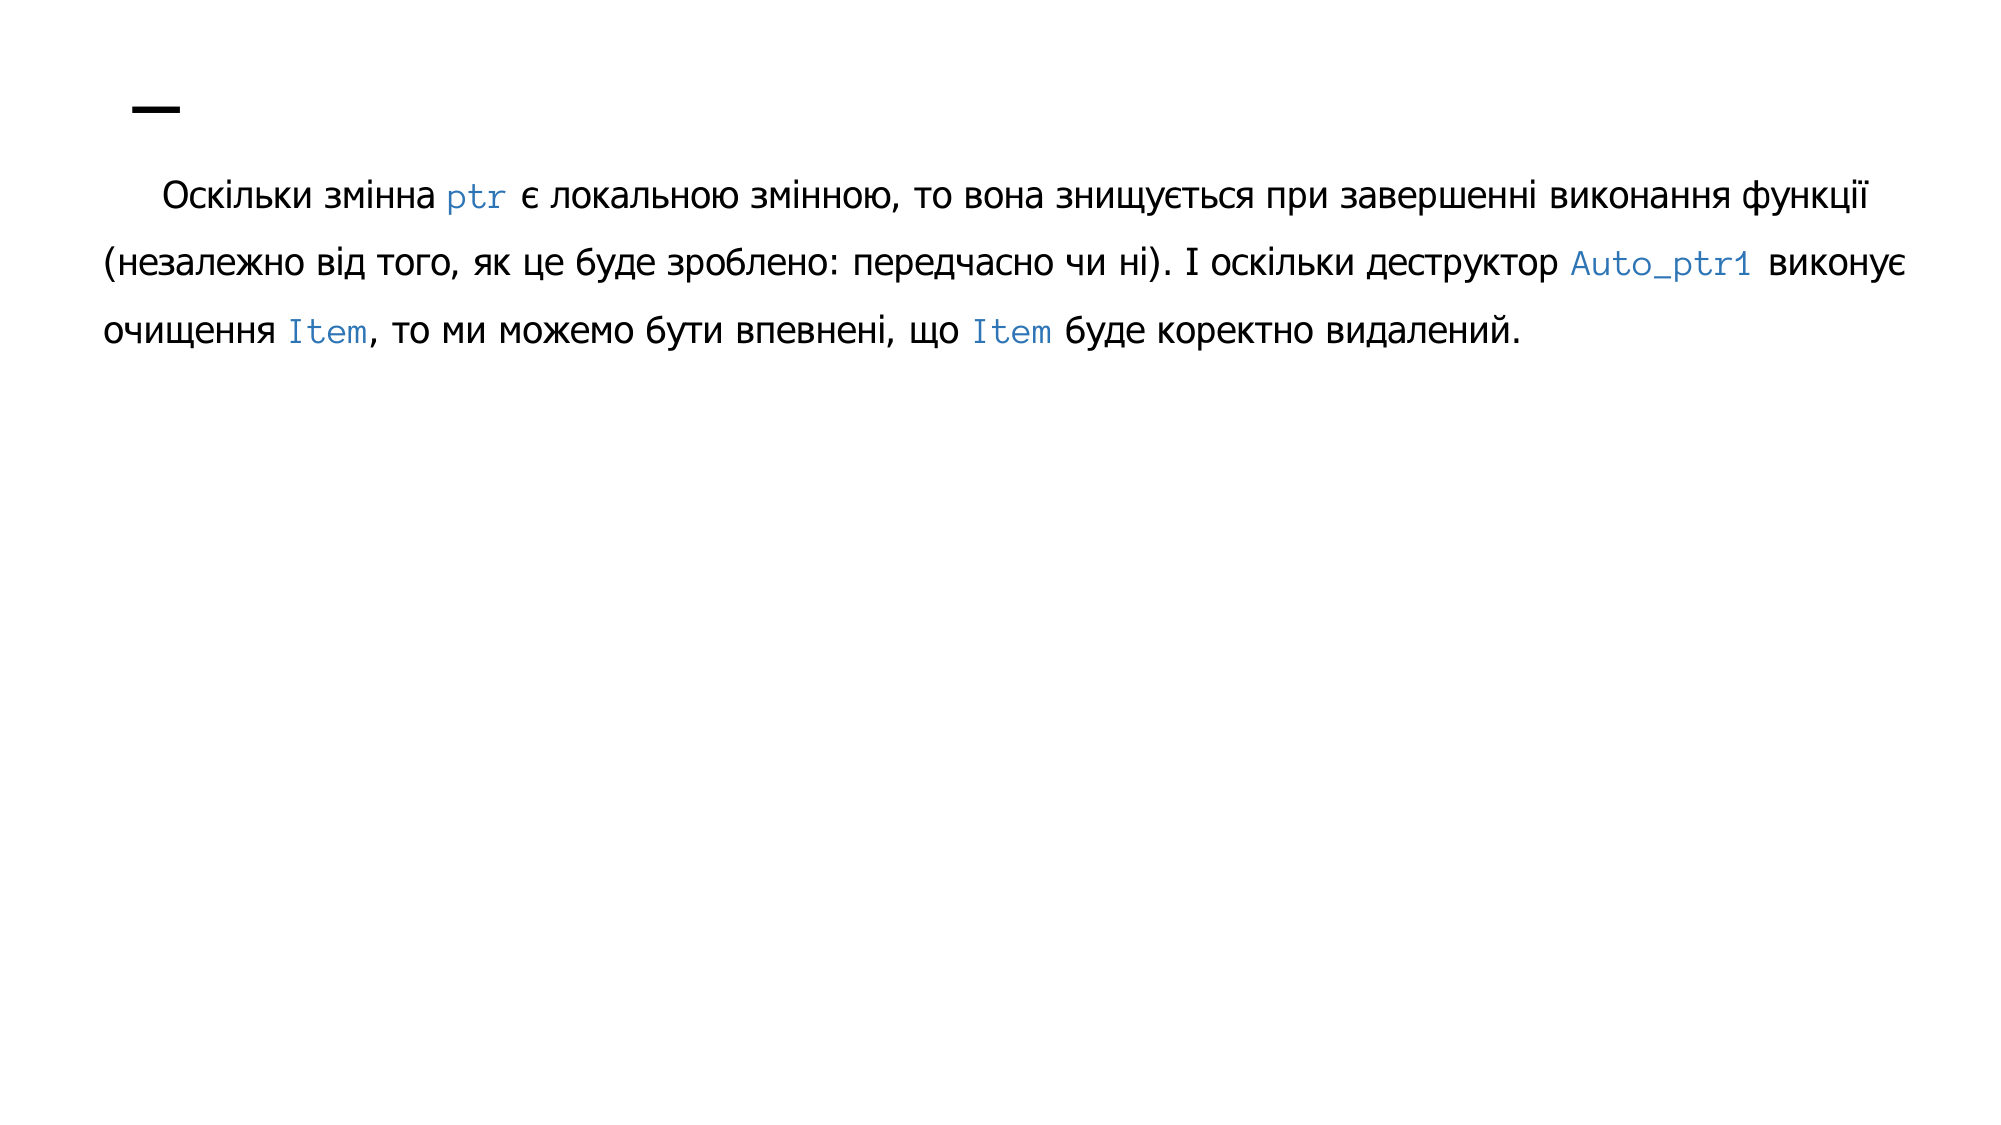

# _
Оскільки змінна ptr є локальною змінною, то вона знищується при завершенні виконання функції (незалежно від того, як це буде зроблено: передчасно чи ні). І оскільки деструктор Auto_ptr1 виконує очищення Item, то ми можемо бути впевнені, що Item буде коректно видалений.